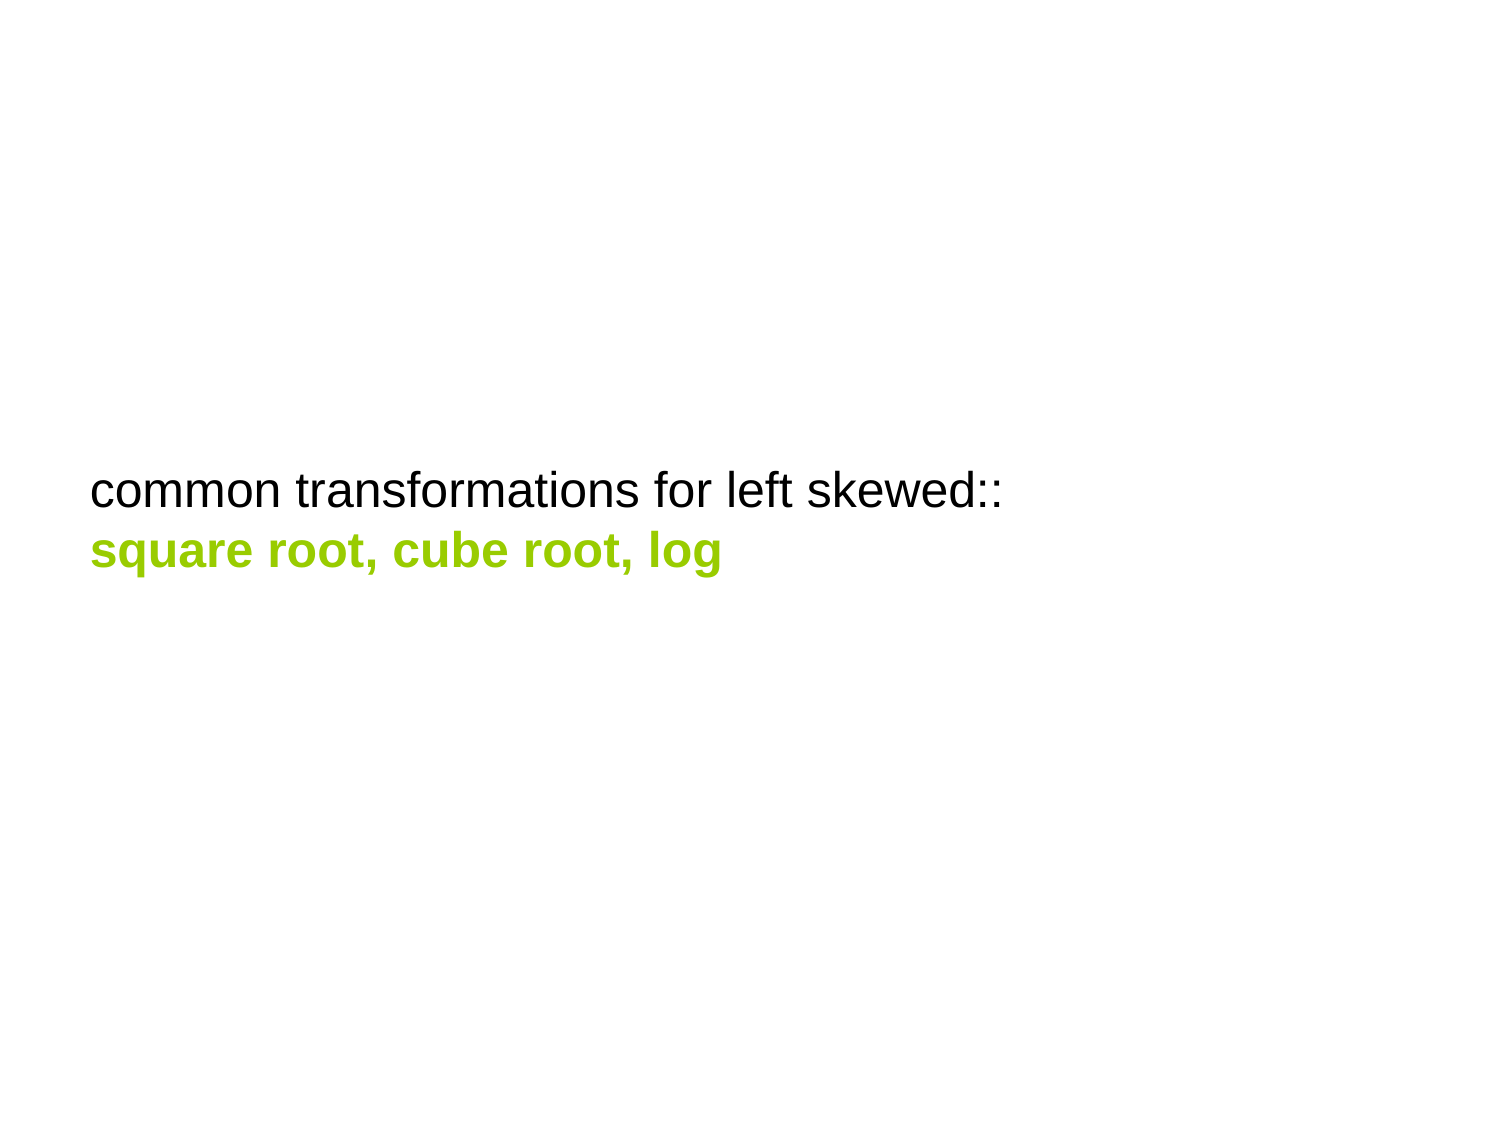

common transformations for left skewed::
square root, cube root, log